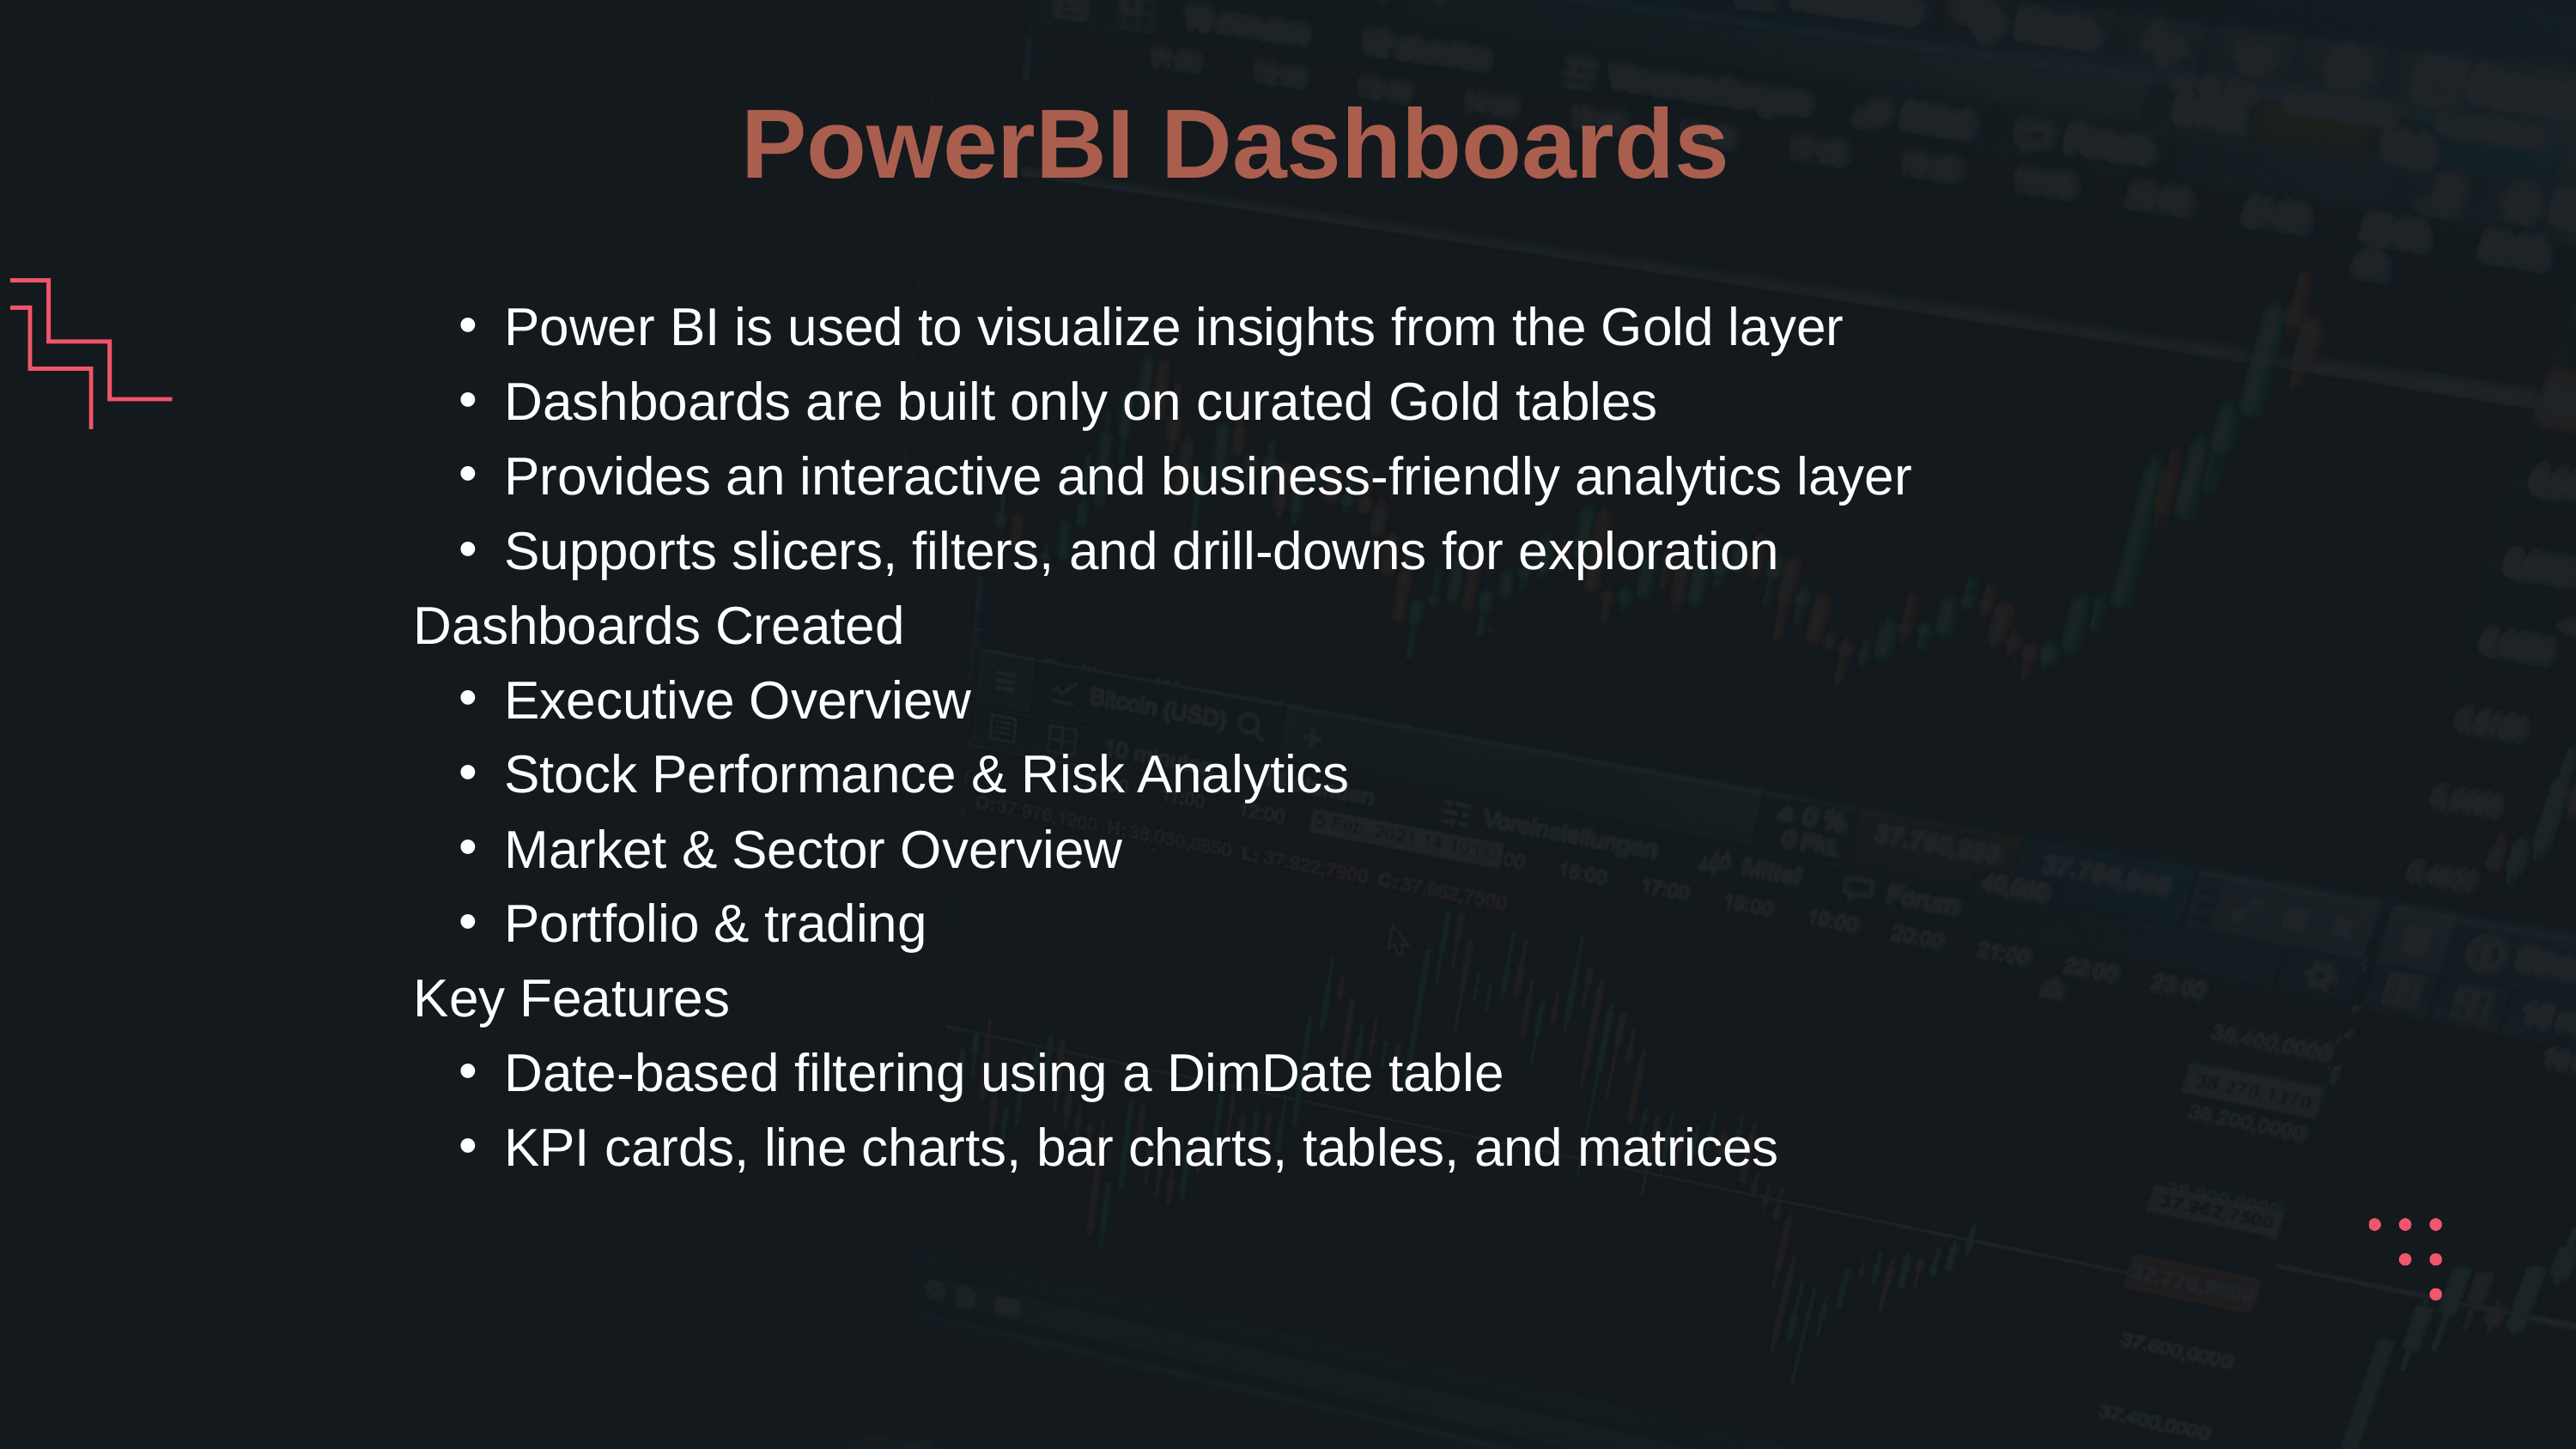

PowerBI Dashboards

Power BI is used to visualize insights from the Gold layer
Dashboards are built only on curated Gold tables
Provides an interactive and business-friendly analytics layer
Supports slicers, filters, and drill-downs for exploration
Dashboards Created
Executive Overview
Stock Performance & Risk Analytics
Market & Sector Overview
Portfolio & trading
Key Features
Date-based filtering using a DimDate table
KPI cards, line charts, bar charts, tables, and matrices